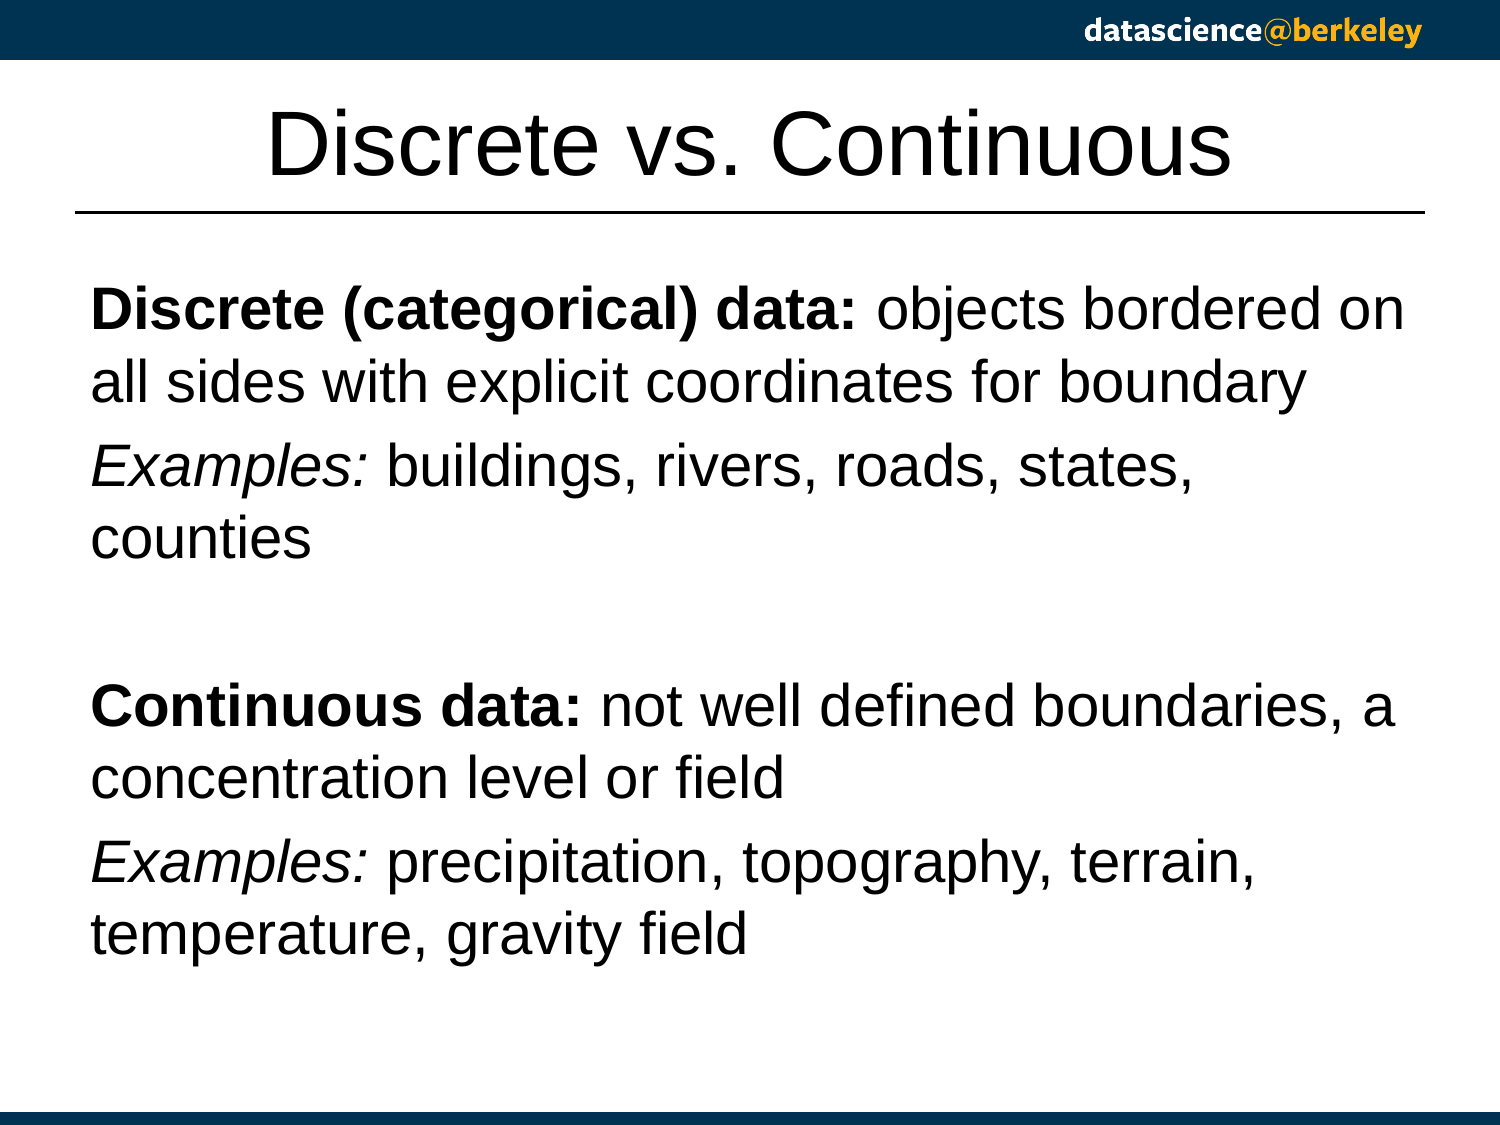

# Discrete vs. Continuous
Discrete (categorical) data: objects bordered on all sides with explicit coordinates for boundary
Examples: buildings, rivers, roads, states, counties

Continuous data: not well defined boundaries, a concentration level or field
Examples: precipitation, topography, terrain, temperature, gravity field